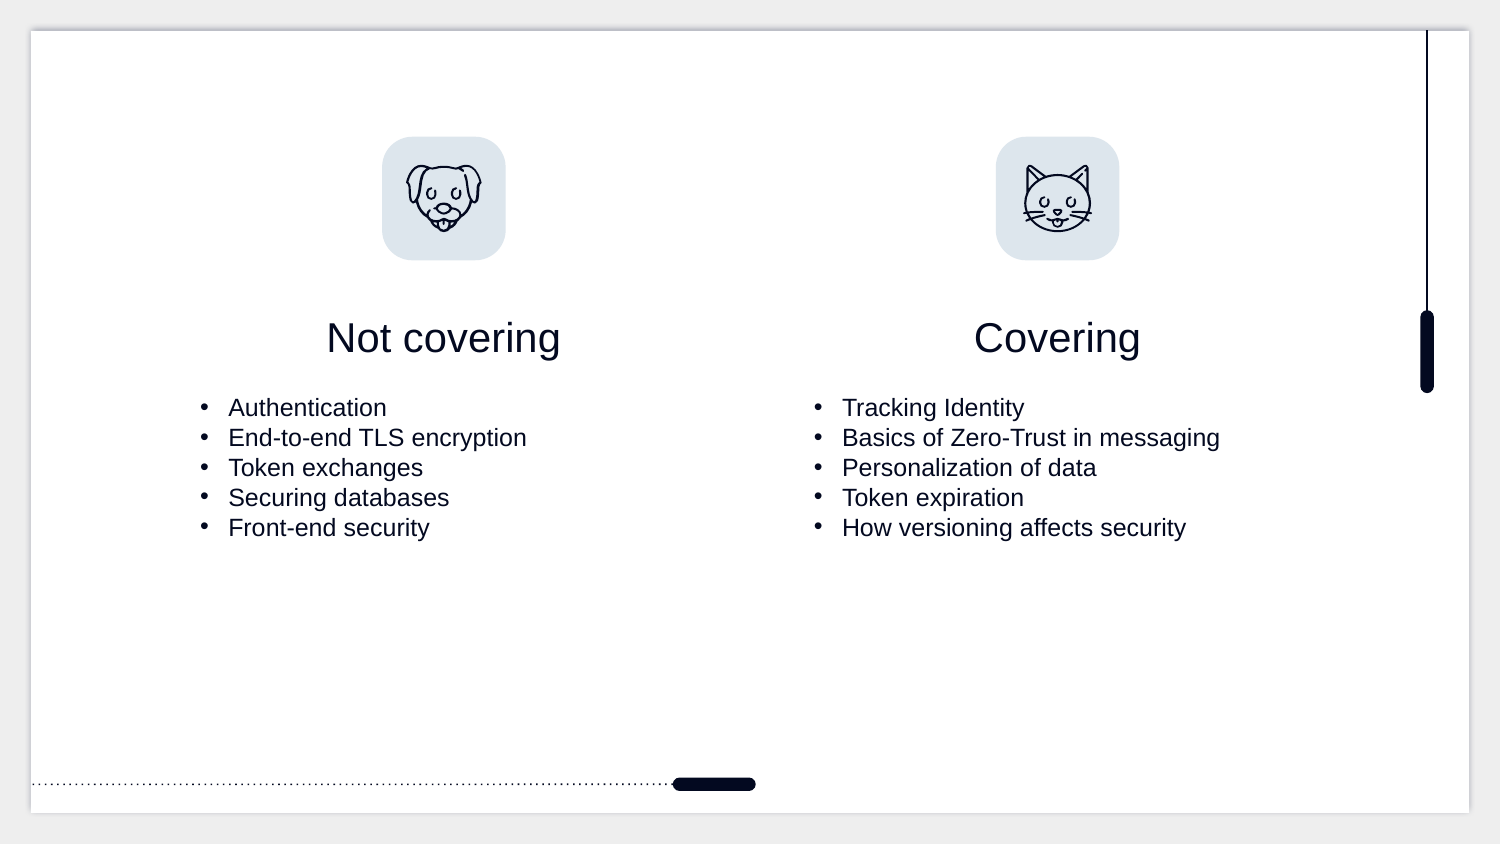

#

Not covering
Covering
Authentication
End-to-end TLS encryption
Token exchanges
Securing databases
Front-end security
Tracking Identity
Basics of Zero-Trust in messaging
Personalization of data
Token expiration
How versioning affects security